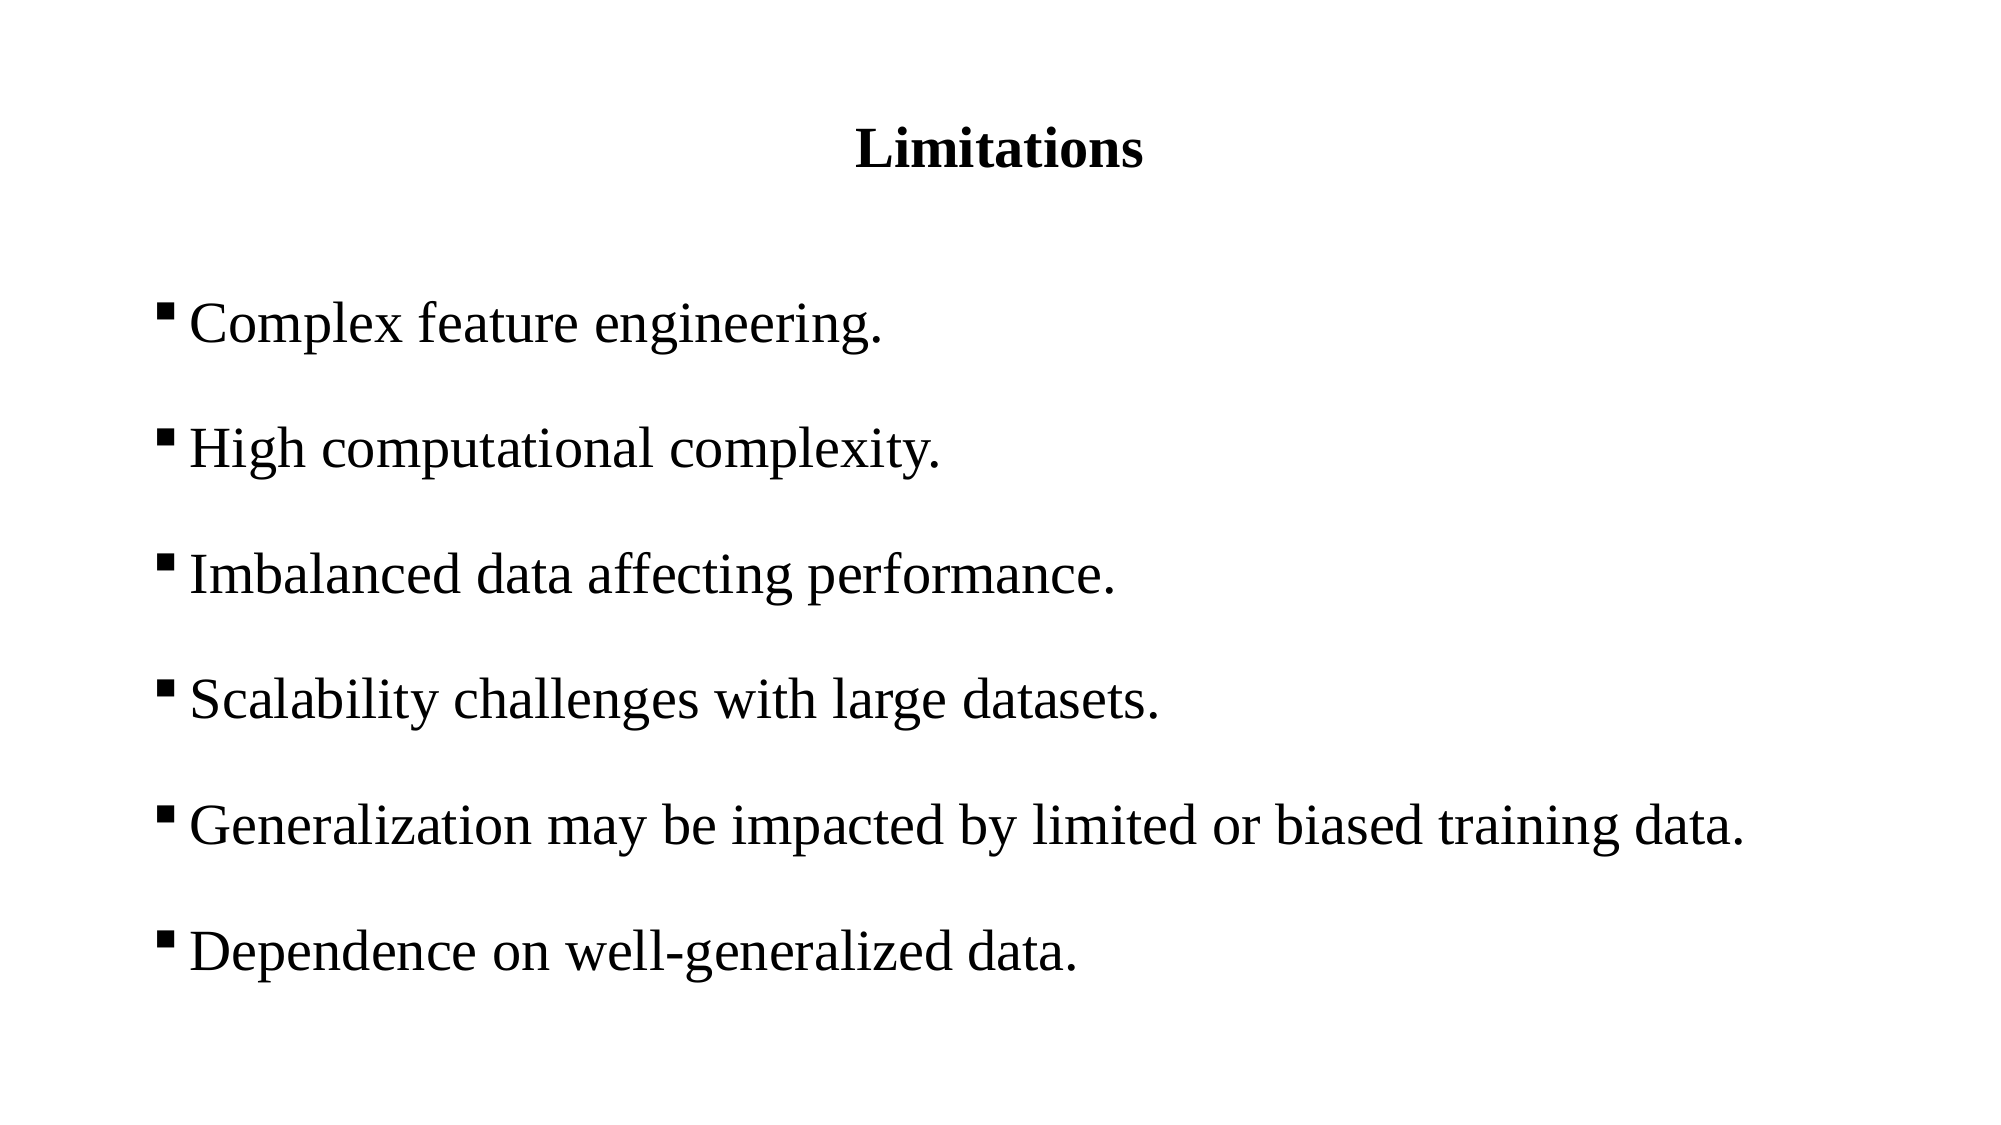

# Limitations
Complex feature engineering.
High computational complexity.
Imbalanced data affecting performance.
Scalability challenges with large datasets.
Generalization may be impacted by limited or biased training data.
Dependence on well-generalized data.